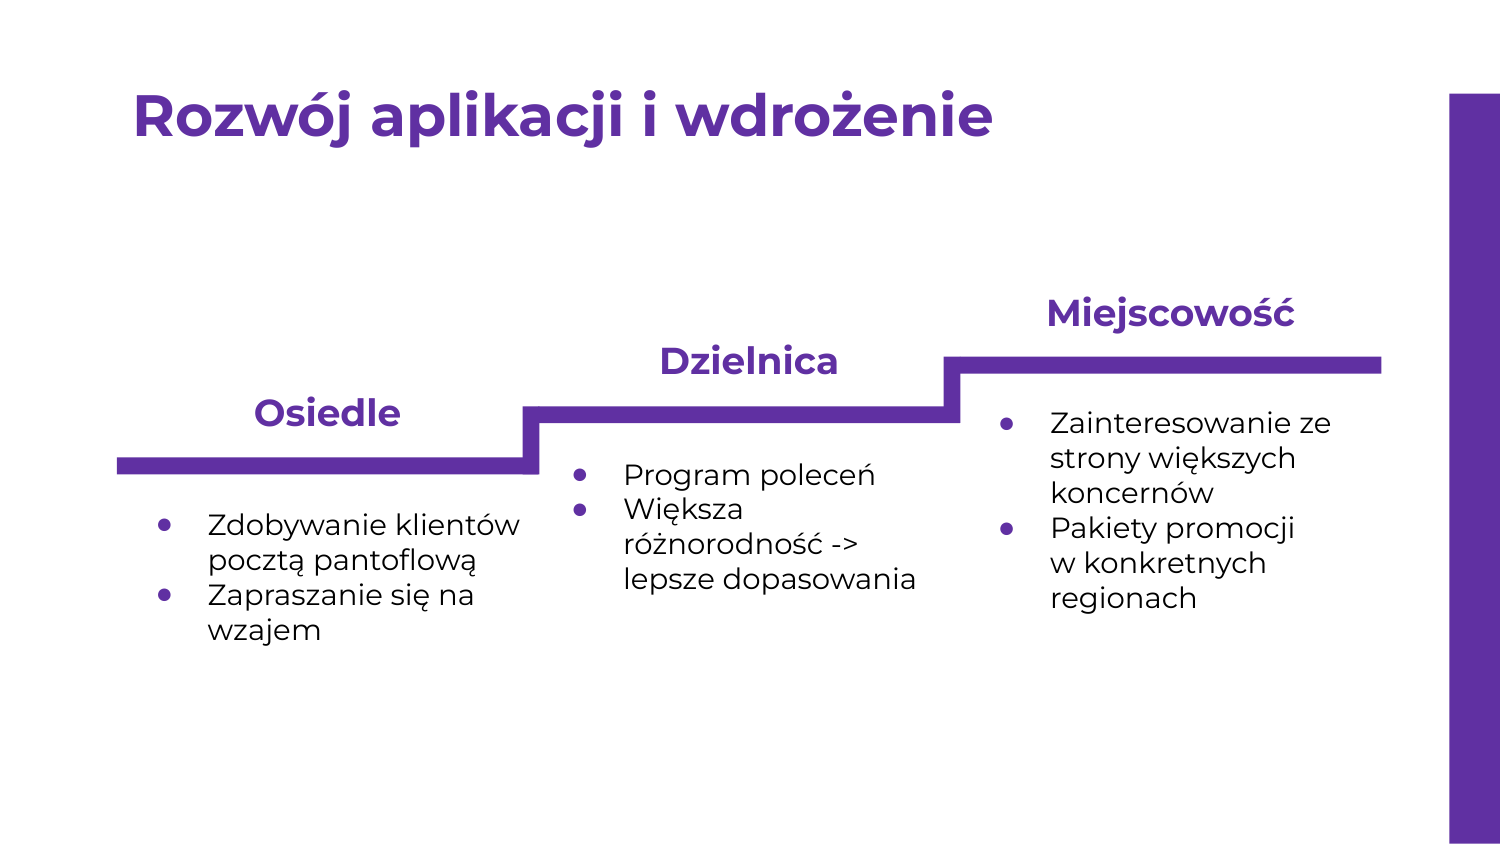

# Rozwój aplikacji i wdrożenie
Miejscowość
Dzielnica

Osiedle

Zainteresowanie ze strony większych koncernów
Pakiety promocji w konkretnych regionach

Program poleceń
Większa różnorodność -> lepsze dopasowania

Zdobywanie klientów pocztą pantoflową
Zapraszanie się na wzajem